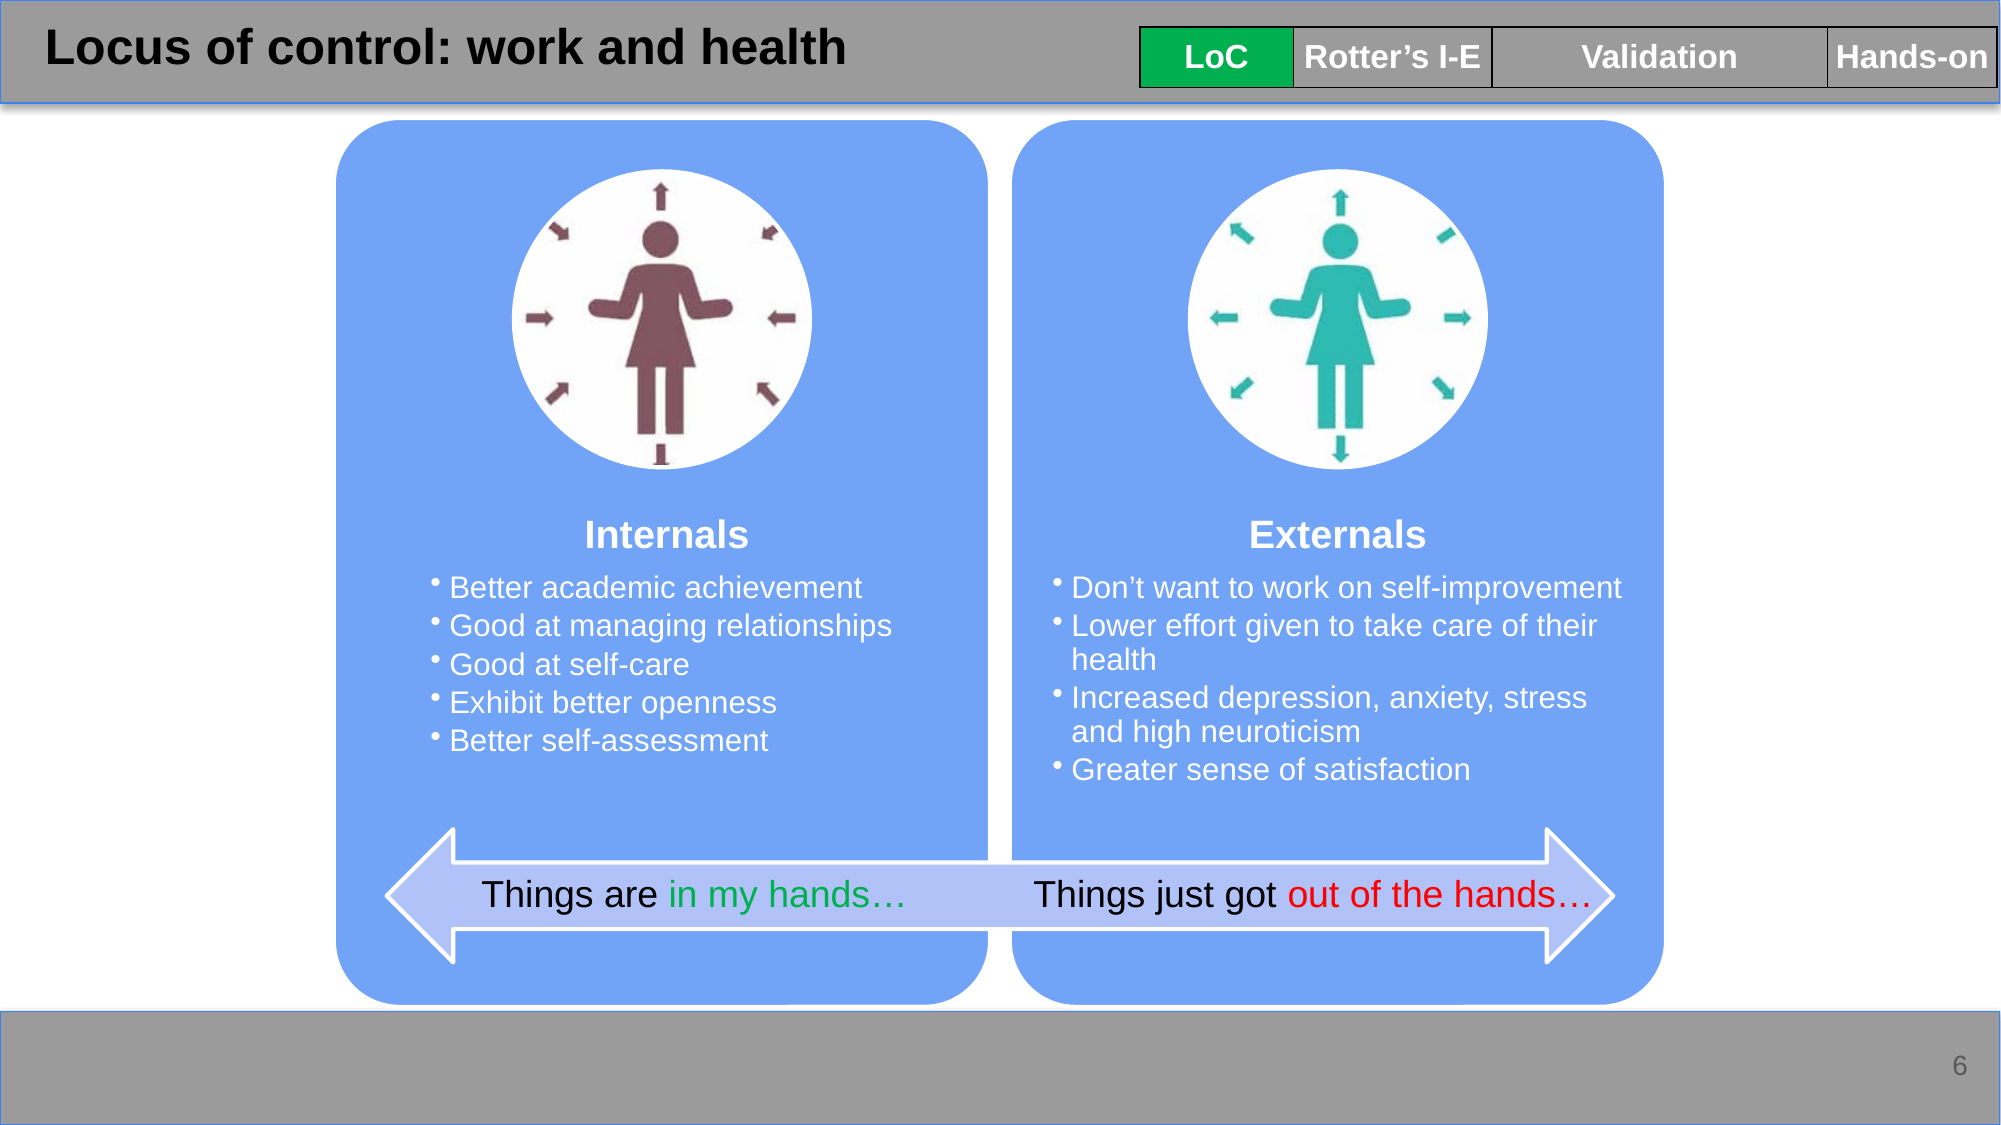

Locus of control: work and health
| LoC | Rotter’s I-E | Validation | Hands-on |
| --- | --- | --- | --- |
              Internals
Better academic achievement
Good at managing relationships
Good at self-care
Exhibit better openness
Better self-assessment
Externals
Don’t want to work on self-improvement
Lower effort given to take care of their health
Increased depression, anxiety, stress and high neuroticism
Greater sense of satisfaction
Things are in my hands…
Things just got out of the hands…
6